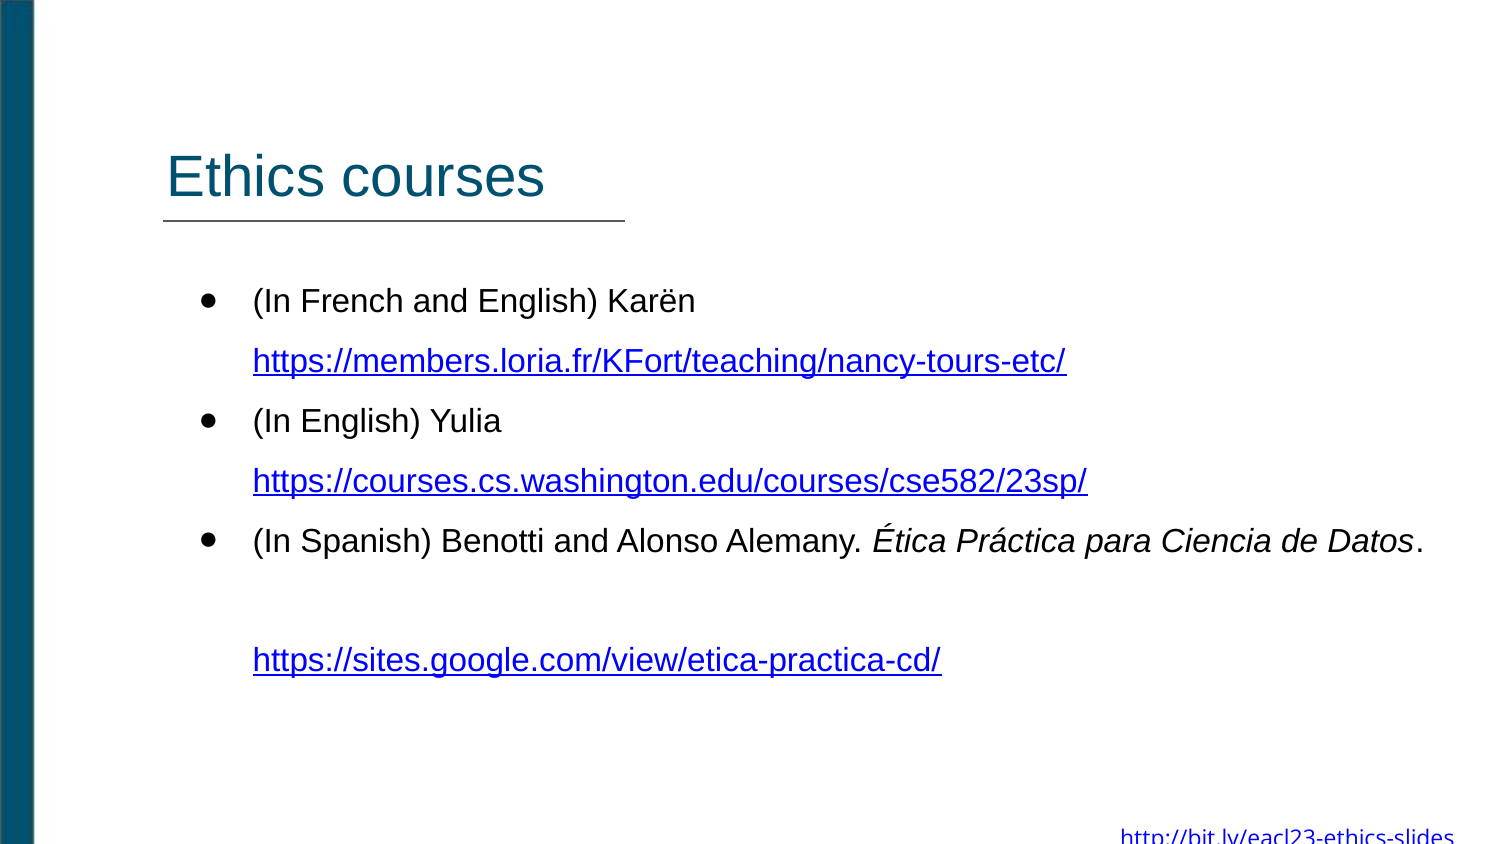

Ethics courses
(In French and English) Karën https://members.loria.fr/KFort/teaching/nancy-tours-etc/
(In English) Yulia
https://courses.cs.washington.edu/courses/cse582/23sp/
(In Spanish) Benotti and Alonso Alemany. Ética Práctica para Ciencia de Datos.
https://sites.google.com/view/etica-practica-cd/
http://bit.ly/eacl23-ethics-slides